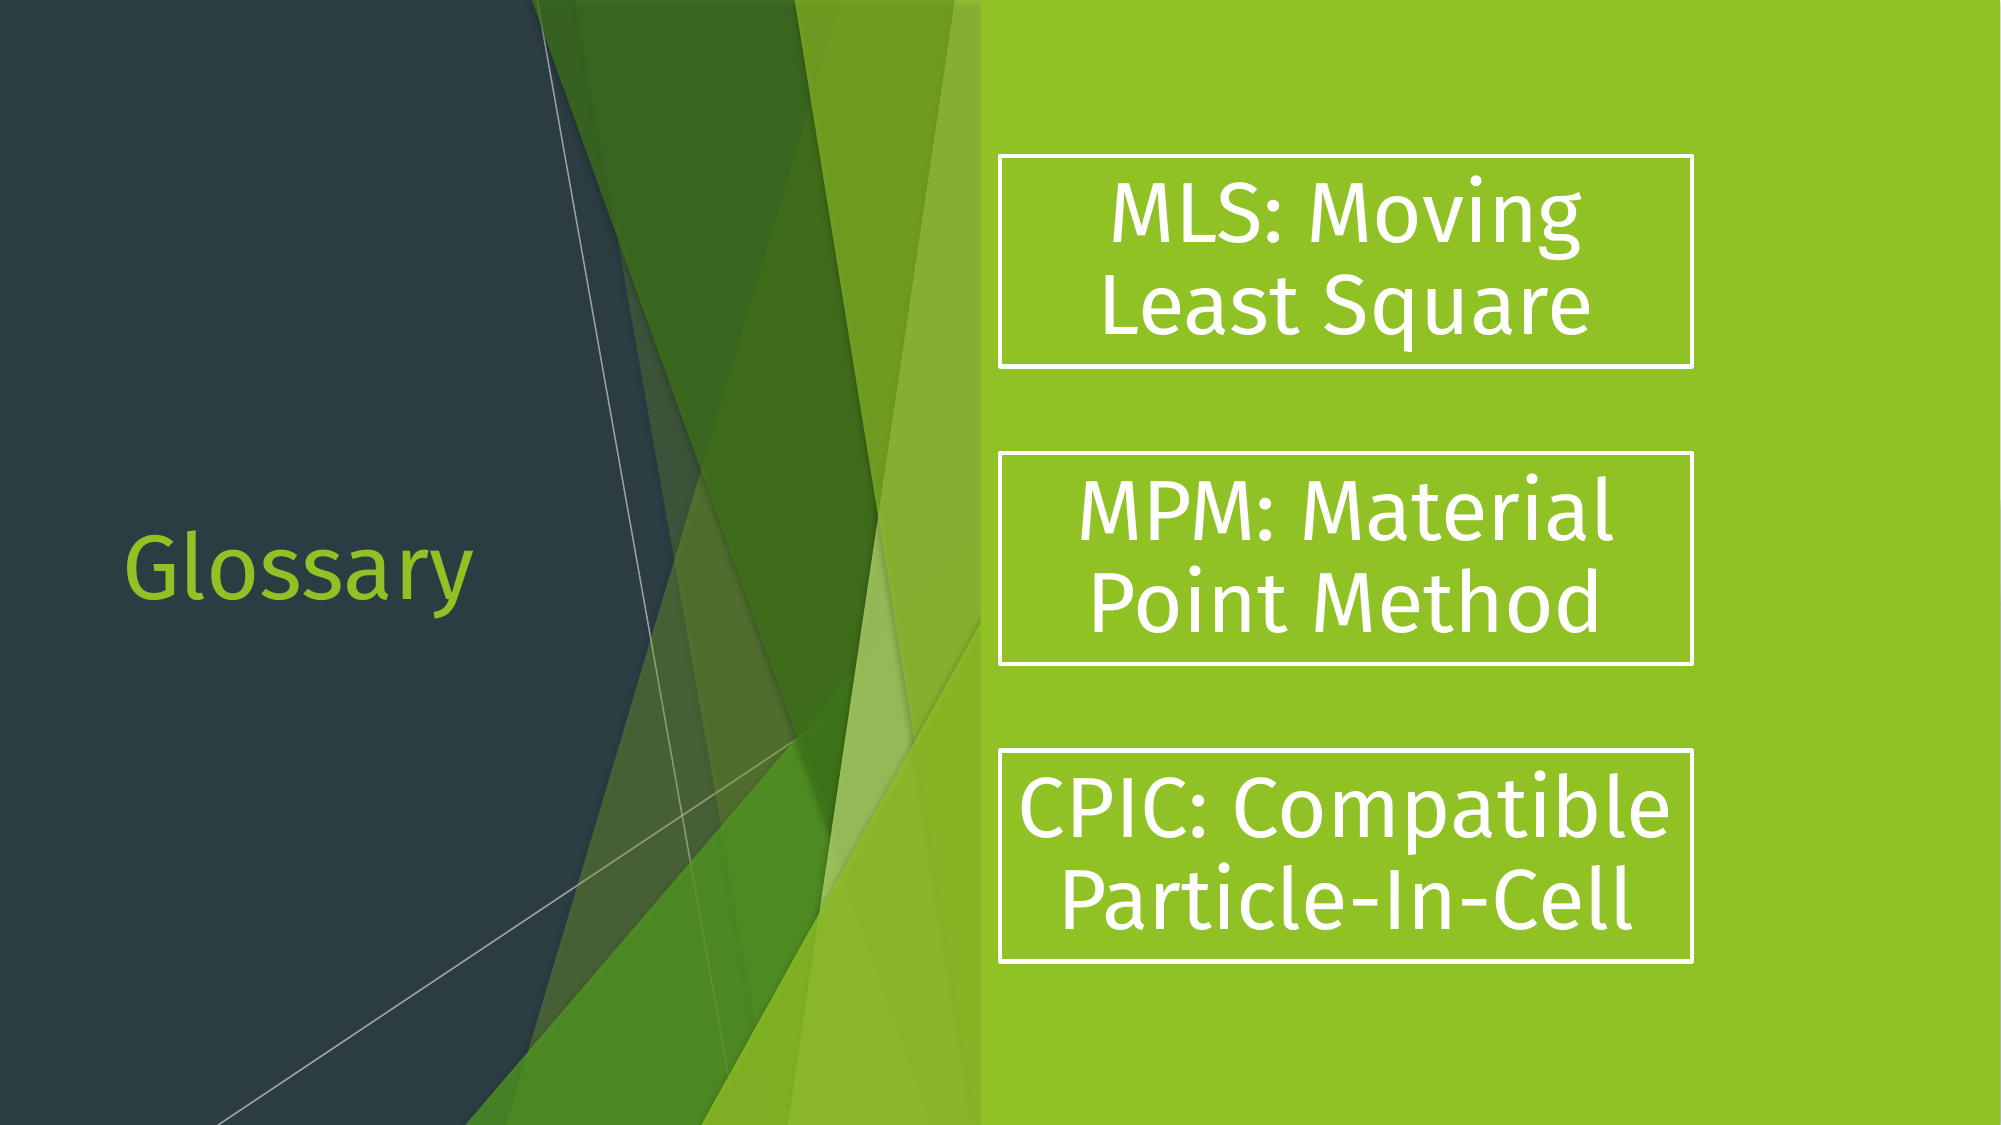

MLS: Moving Least Square
MPM: Material Point Method
CPIC: Compatible Particle-In-Cell
# Glossary